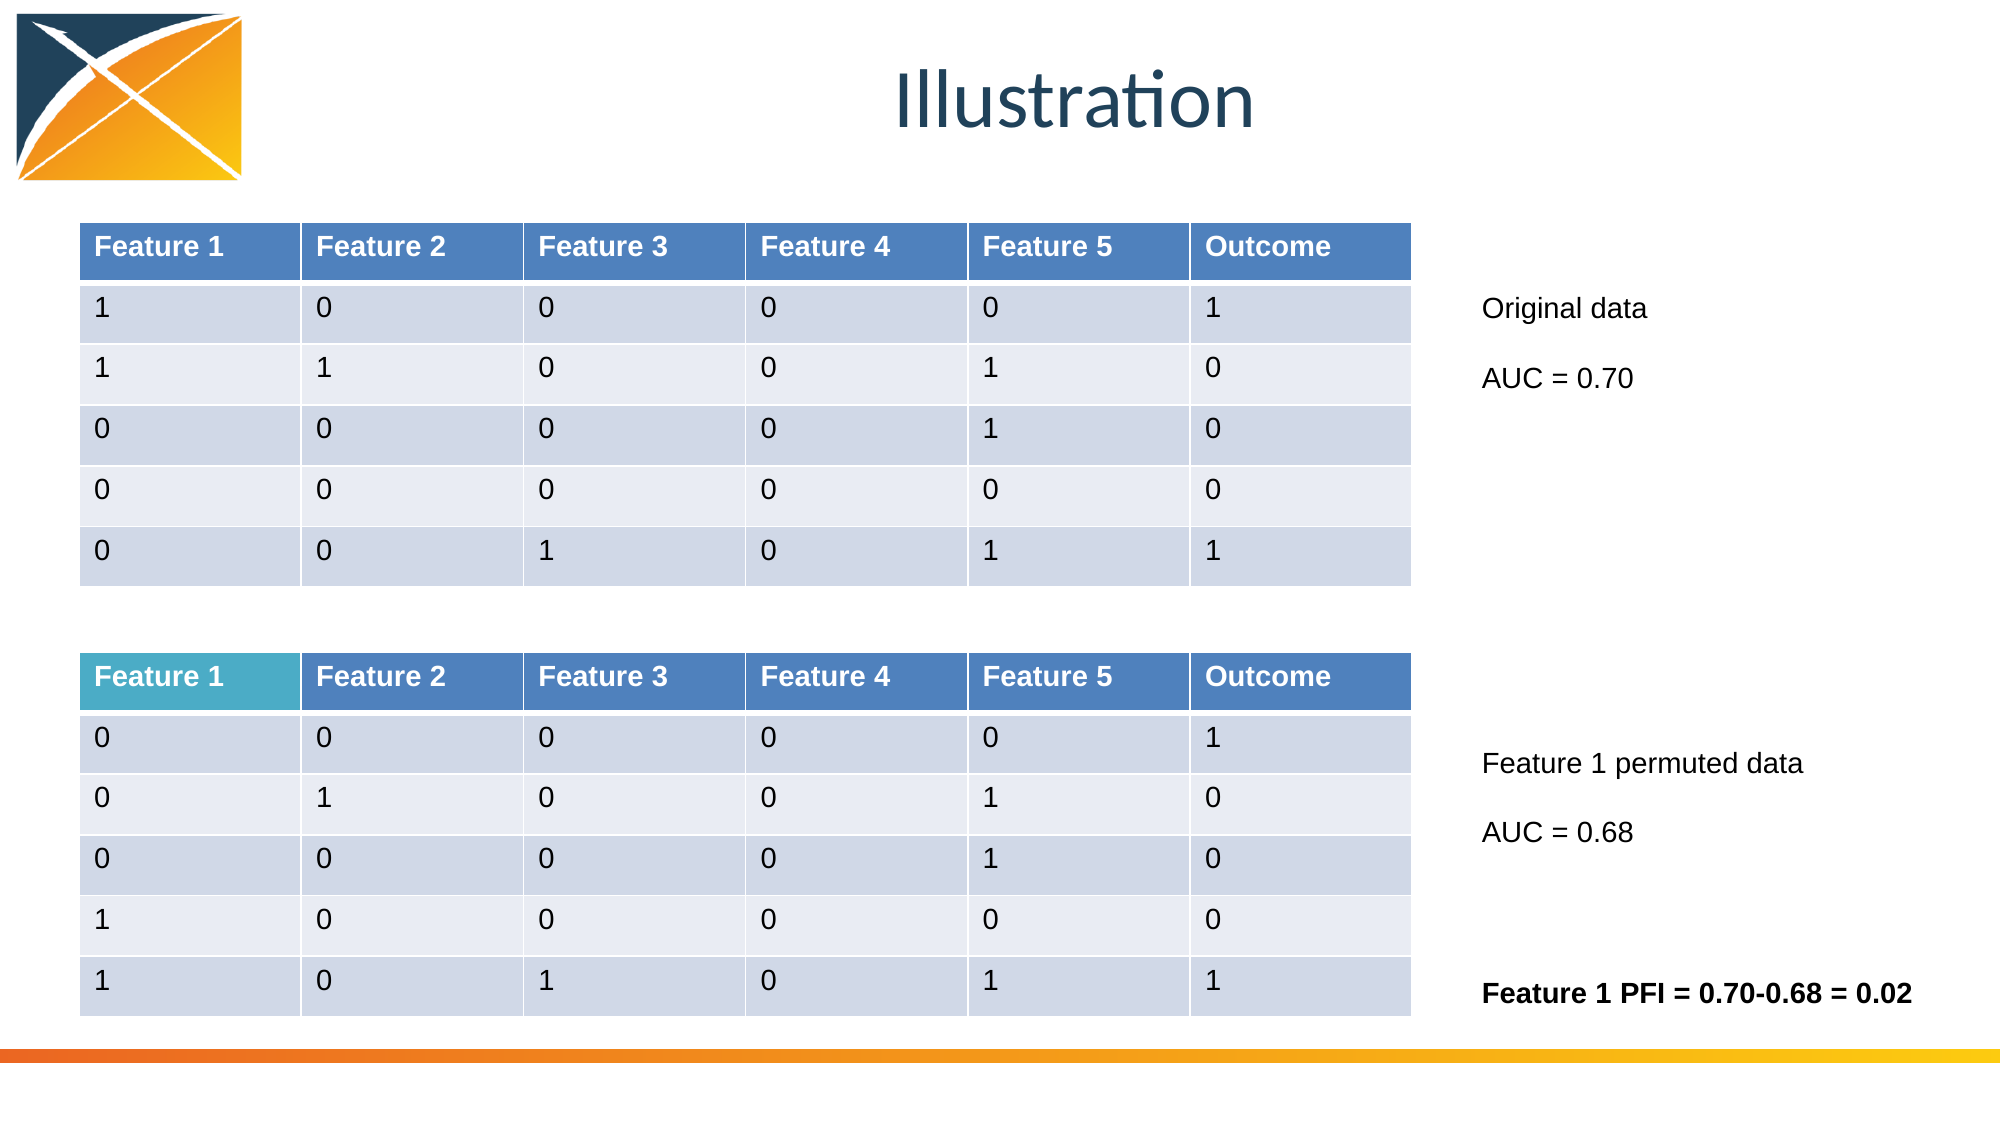

# Illustration
| Feature 1 | Feature 2 | Feature 3 | Feature 4 | Feature 5 | Outcome |
| --- | --- | --- | --- | --- | --- |
| 1 | 0 | 0 | 0 | 0 | 1 |
| 1 | 1 | 0 | 0 | 1 | 0 |
| 0 | 0 | 0 | 0 | 1 | 0 |
| 0 | 0 | 0 | 0 | 0 | 0 |
| 0 | 0 | 1 | 0 | 1 | 1 |
Original data

AUC = 0.70
| Feature 1 | Feature 2 | Feature 3 | Feature 4 | Feature 5 | Outcome |
| --- | --- | --- | --- | --- | --- |
| 0 | 0 | 0 | 0 | 0 | 1 |
| 0 | 1 | 0 | 0 | 1 | 0 |
| 0 | 0 | 0 | 0 | 1 | 0 |
| 1 | 0 | 0 | 0 | 0 | 0 |
| 1 | 0 | 1 | 0 | 1 | 1 |
Feature 1 permuted data

AUC = 0.68
Feature 1 PFI = 0.70-0.68 = 0.02